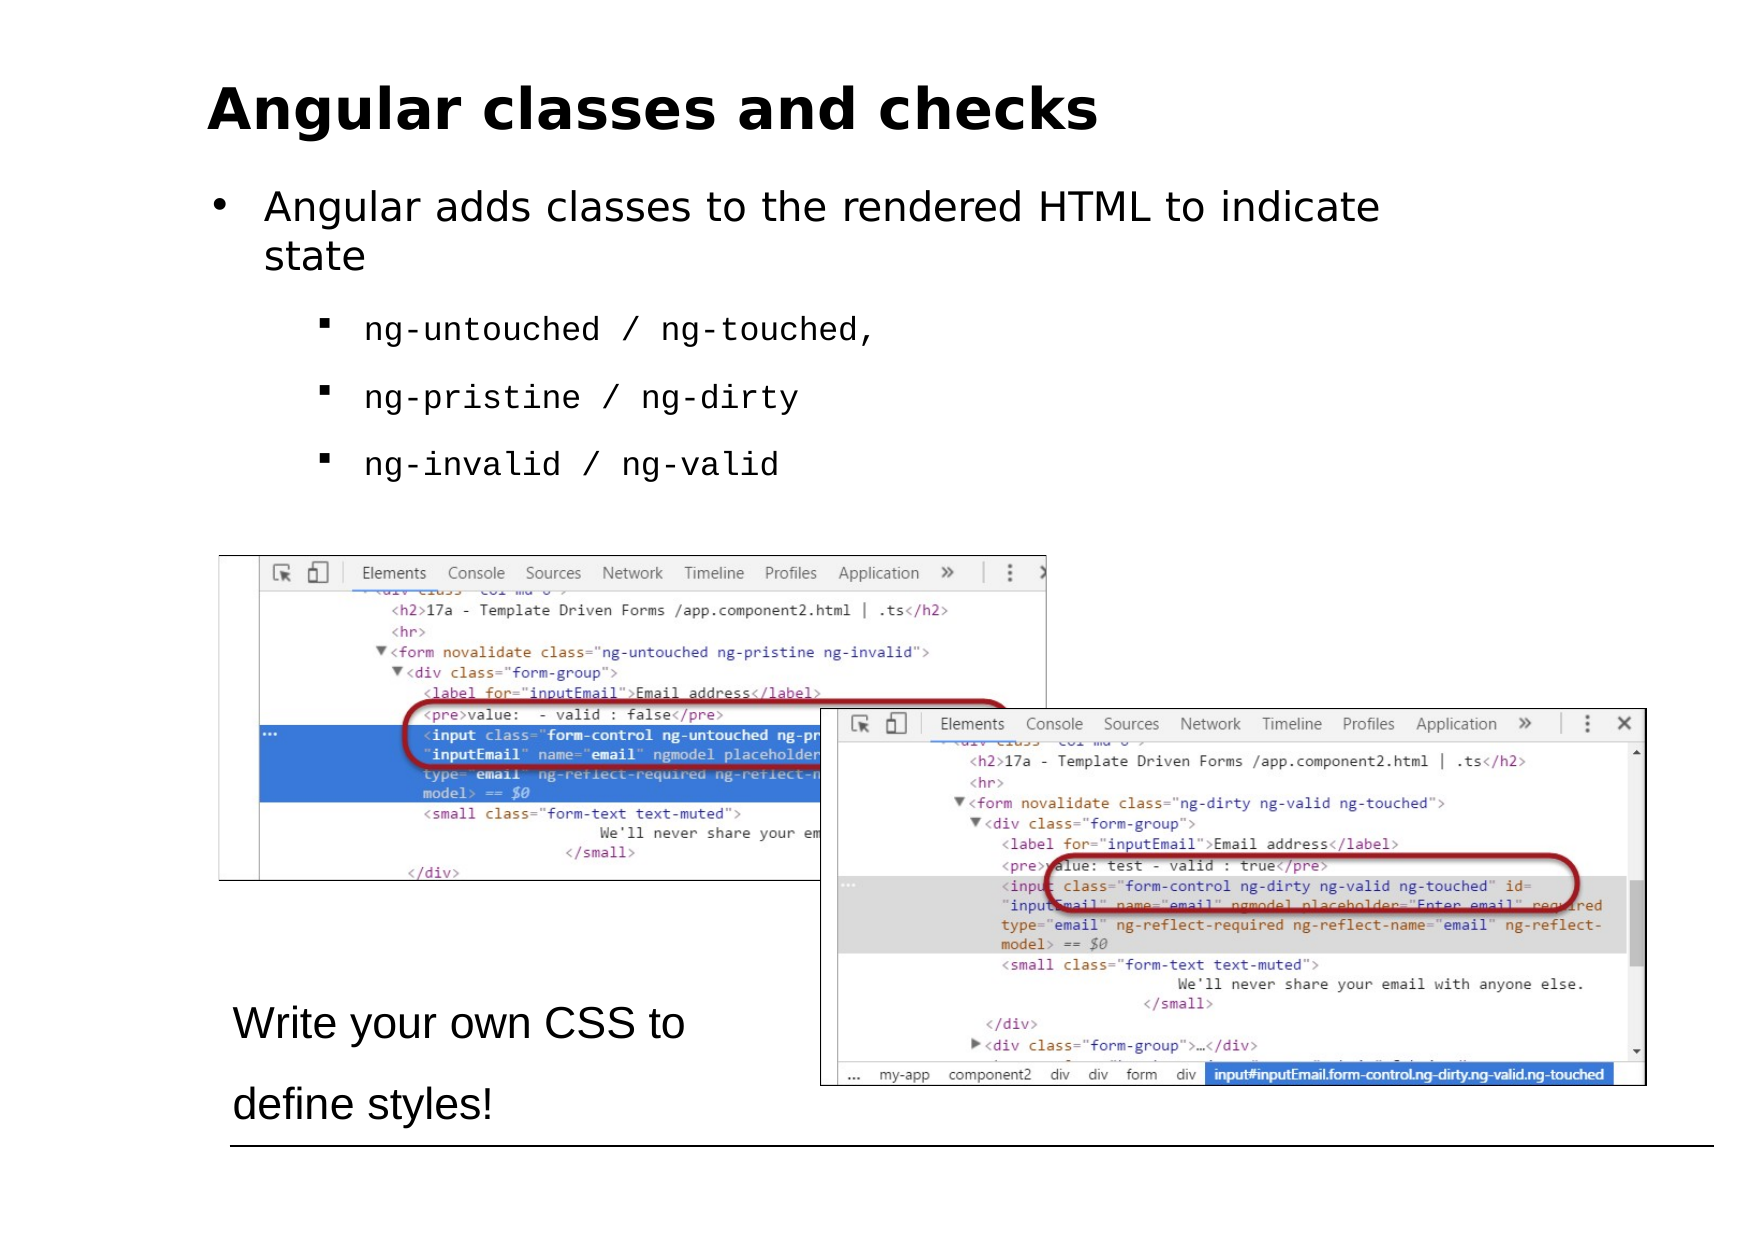

Angular classes and checks
Angular adds classes to the rendered HTML to indicate state
ng-untouched  /  ng-touched,
ng-pristine  /  ng-dirty
ng-invalid  /  ng-valid

Write your own CSS to define styles!